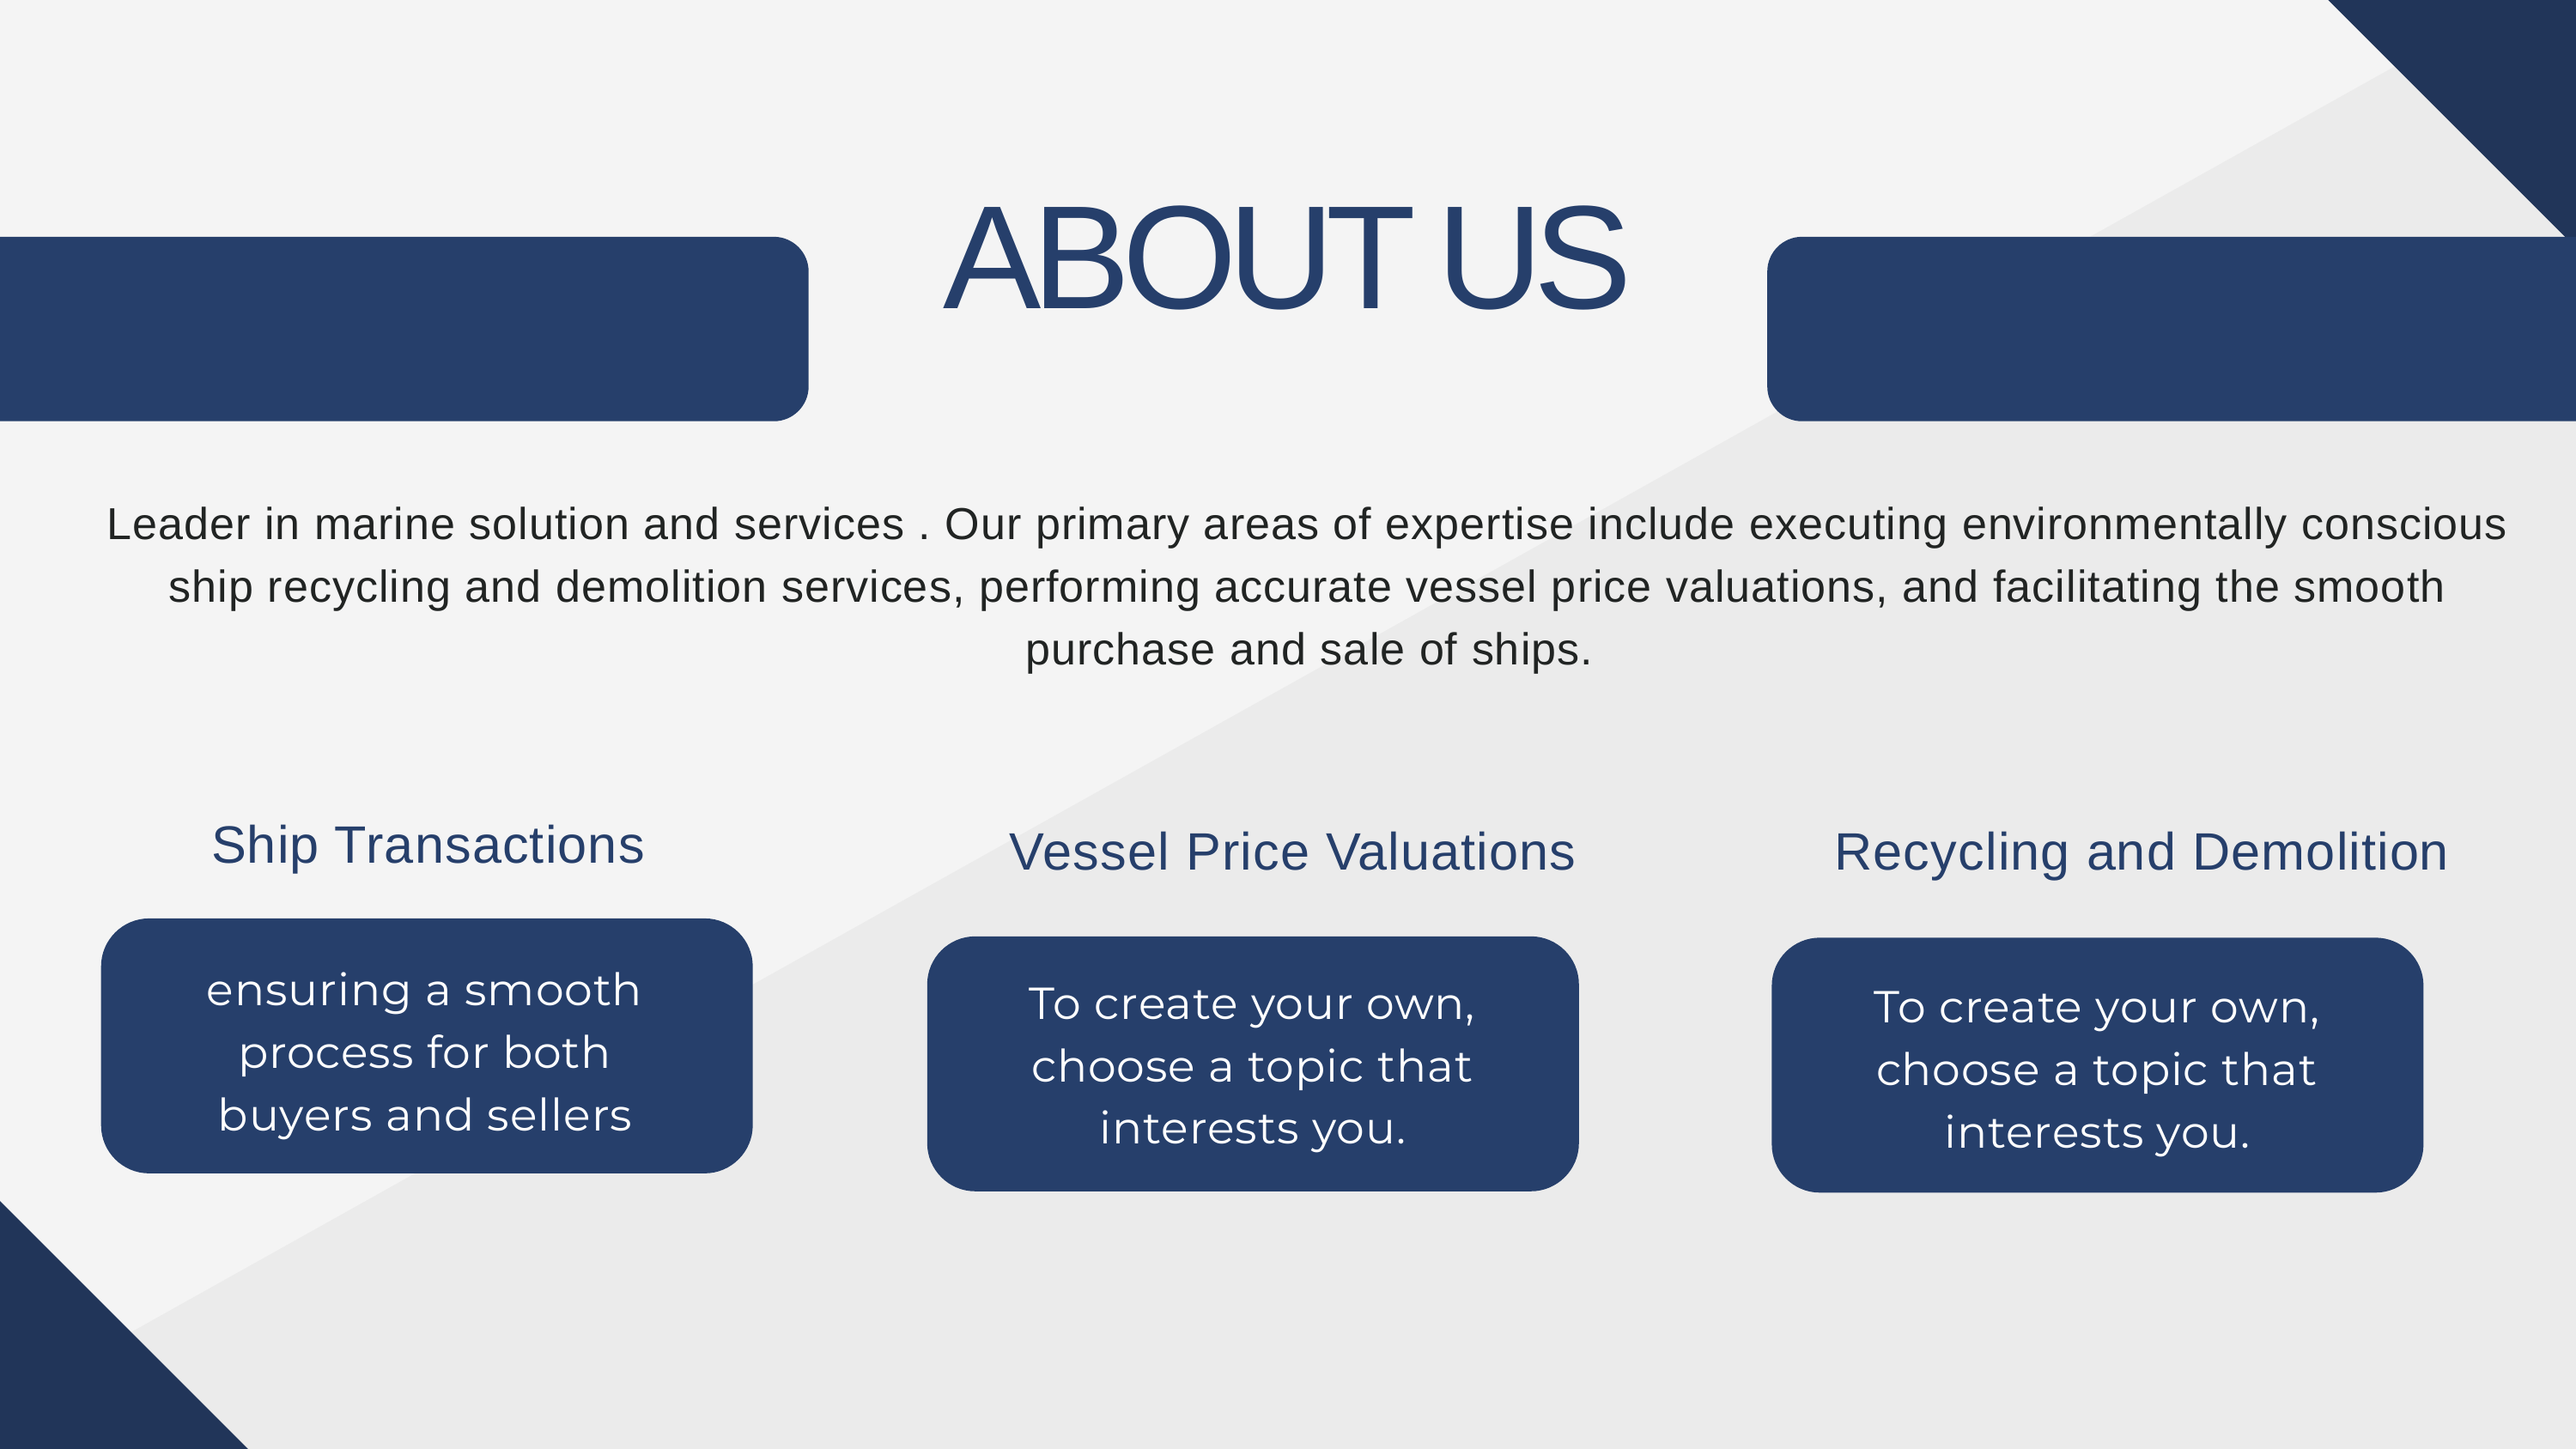

ABOUT US

Leader in marine solution and services . Our primary areas of expertise include executing environmentally conscious ship recycling and demolition services, performing accurate vessel price valuations, and facilitating the smooth purchase and sale of ships.

Ship Transactions
Vessel Price Valuations
 Recycling and Demolition

ensuring a smooth process for both buyers and sellers
To create your own, choose a topic that interests you.
To create your own, choose a topic that interests you.